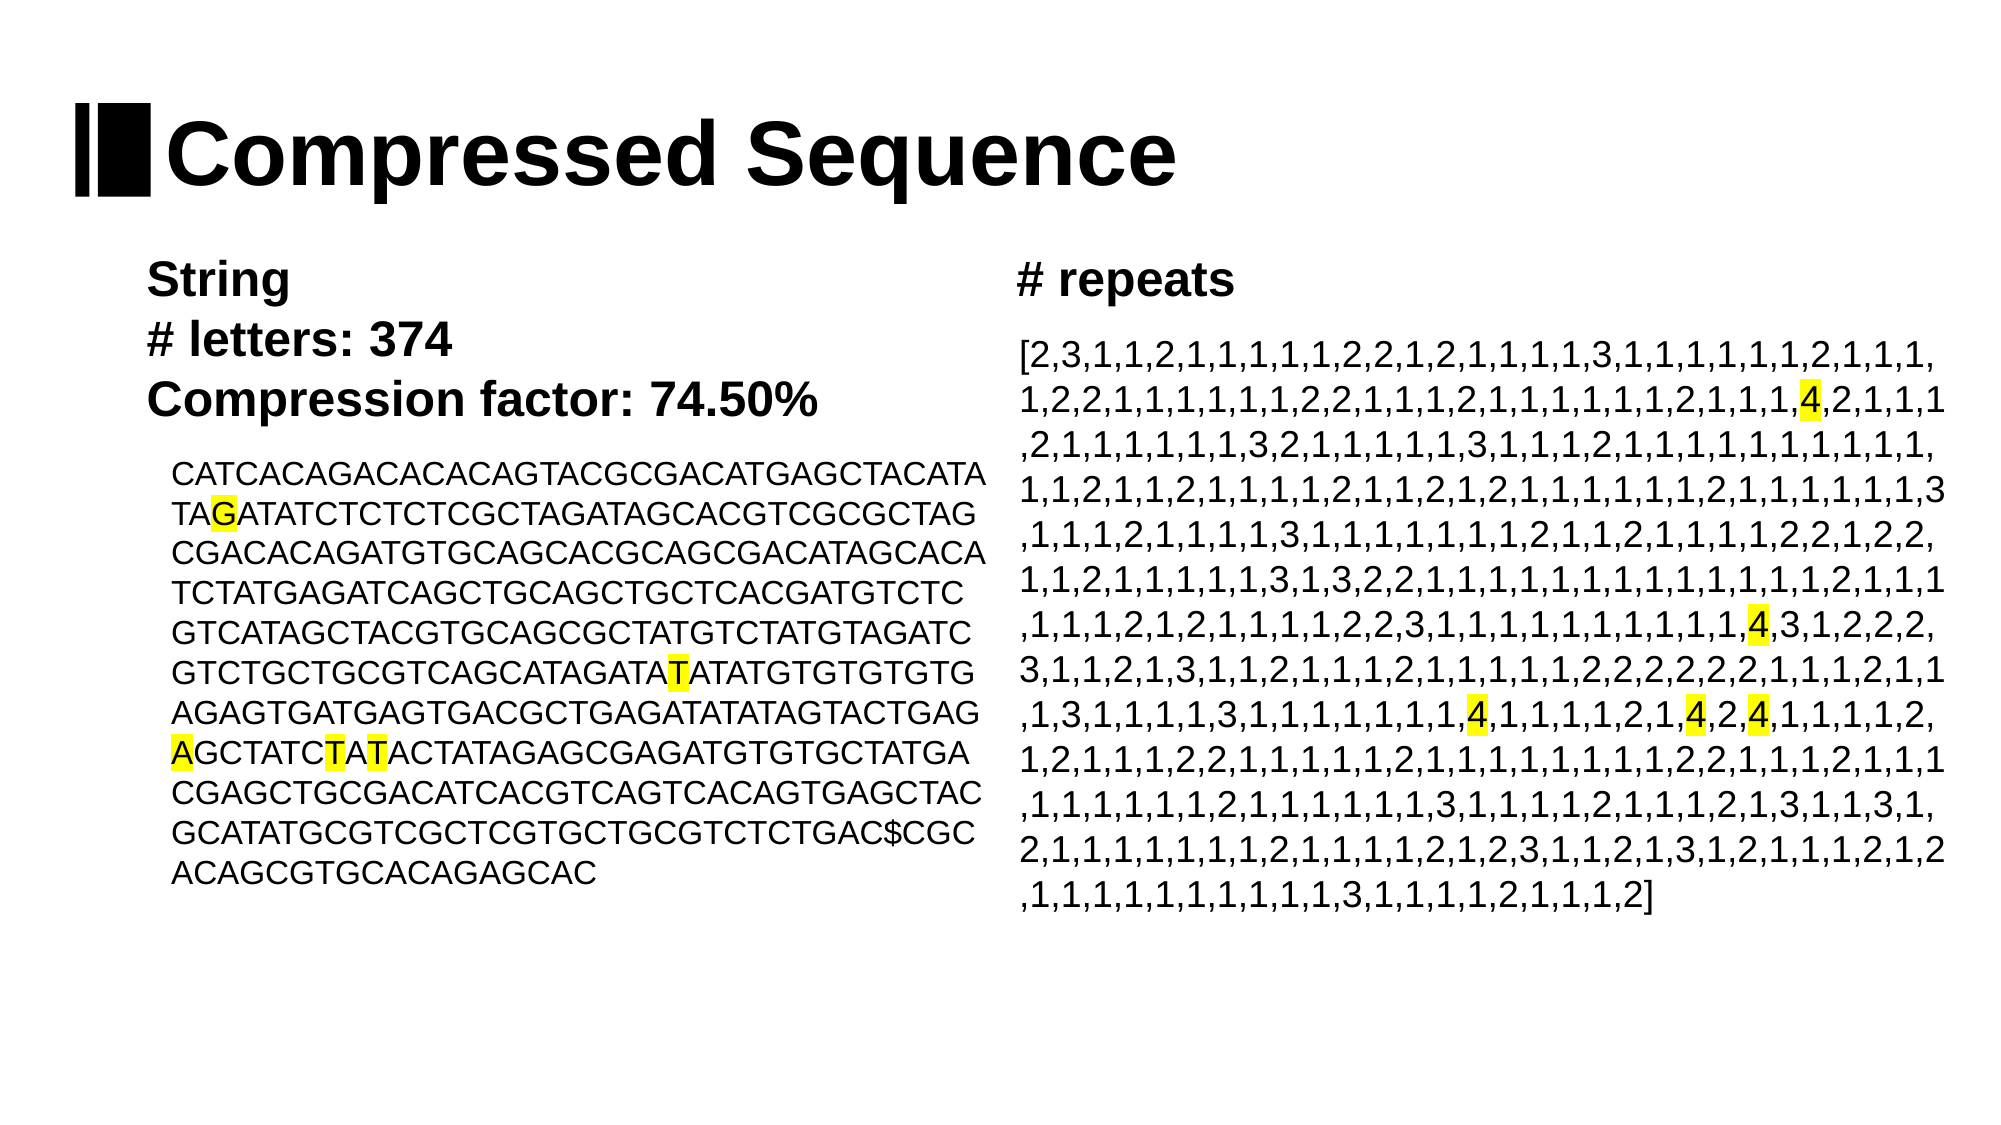

Compressed Sequence

String
# letters: 374
Compression factor: 74.50%

# repeats
[2,3,1,1,2,1,1,1,1,1,2,2,1,2,1,1,1,1,3,1,1,1,1,1,1,2,1,1,1,1,2,2,1,1,1,1,1,1,2,2,1,1,1,2,1,1,1,1,1,1,2,1,1,1,4,2,1,1,1,2,1,1,1,1,1,1,3,2,1,1,1,1,1,3,1,1,1,2,1,1,1,1,1,1,1,1,1,1,1,1,2,1,1,2,1,1,1,1,2,1,1,2,1,2,1,1,1,1,1,1,2,1,1,1,1,1,1,3,1,1,1,2,1,1,1,1,3,1,1,1,1,1,1,1,2,1,1,2,1,1,1,1,2,2,1,2,2,1,1,2,1,1,1,1,1,3,1,3,2,2,1,1,1,1,1,1,1,1,1,1,1,1,1,2,1,1,1,1,1,1,2,1,2,1,1,1,1,2,2,3,1,1,1,1,1,1,1,1,1,1,4,3,1,2,2,2,3,1,1,2,1,3,1,1,2,1,1,1,2,1,1,1,1,1,2,2,2,2,2,2,1,1,1,2,1,1,1,3,1,1,1,1,3,1,1,1,1,1,1,1,4,1,1,1,1,2,1,4,2,4,1,1,1,1,2,1,2,1,1,1,2,2,1,1,1,1,1,2,1,1,1,1,1,1,1,1,2,2,1,1,1,2,1,1,1,1,1,1,1,1,1,2,1,1,1,1,1,1,3,1,1,1,1,2,1,1,1,2,1,3,1,1,3,1,2,1,1,1,1,1,1,1,2,1,1,1,1,2,1,2,3,1,1,2,1,3,1,2,1,1,1,2,1,2,1,1,1,1,1,1,1,1,1,1,3,1,1,1,1,2,1,1,1,2]
CATCACAGACACACAGTACGCGACATGAGCTACATATAGATATCTCTCTCGCTAGATAGCACGTCGCGCTAGCGACACAGATGTGCAGCACGCAGCGACATAGCACATCTATGAGATCAGCTGCAGCTGCTCACGATGTCTCGTCATAGCTACGTGCAGCGCTATGTCTATGTAGATCGTCTGCTGCGTCAGCATAGATATATATGTGTGTGTGAGAGTGATGAGTGACGCTGAGATATATAGTACTGAGAGCTATCTATACTATAGAGCGAGATGTGTGCTATGACGAGCTGCGACATCACGTCAGTCACAGTGAGCTACGCATATGCGTCGCTCGTGCTGCGTCTCTGAC$CGCACAGCGTGCACAGAGCAC